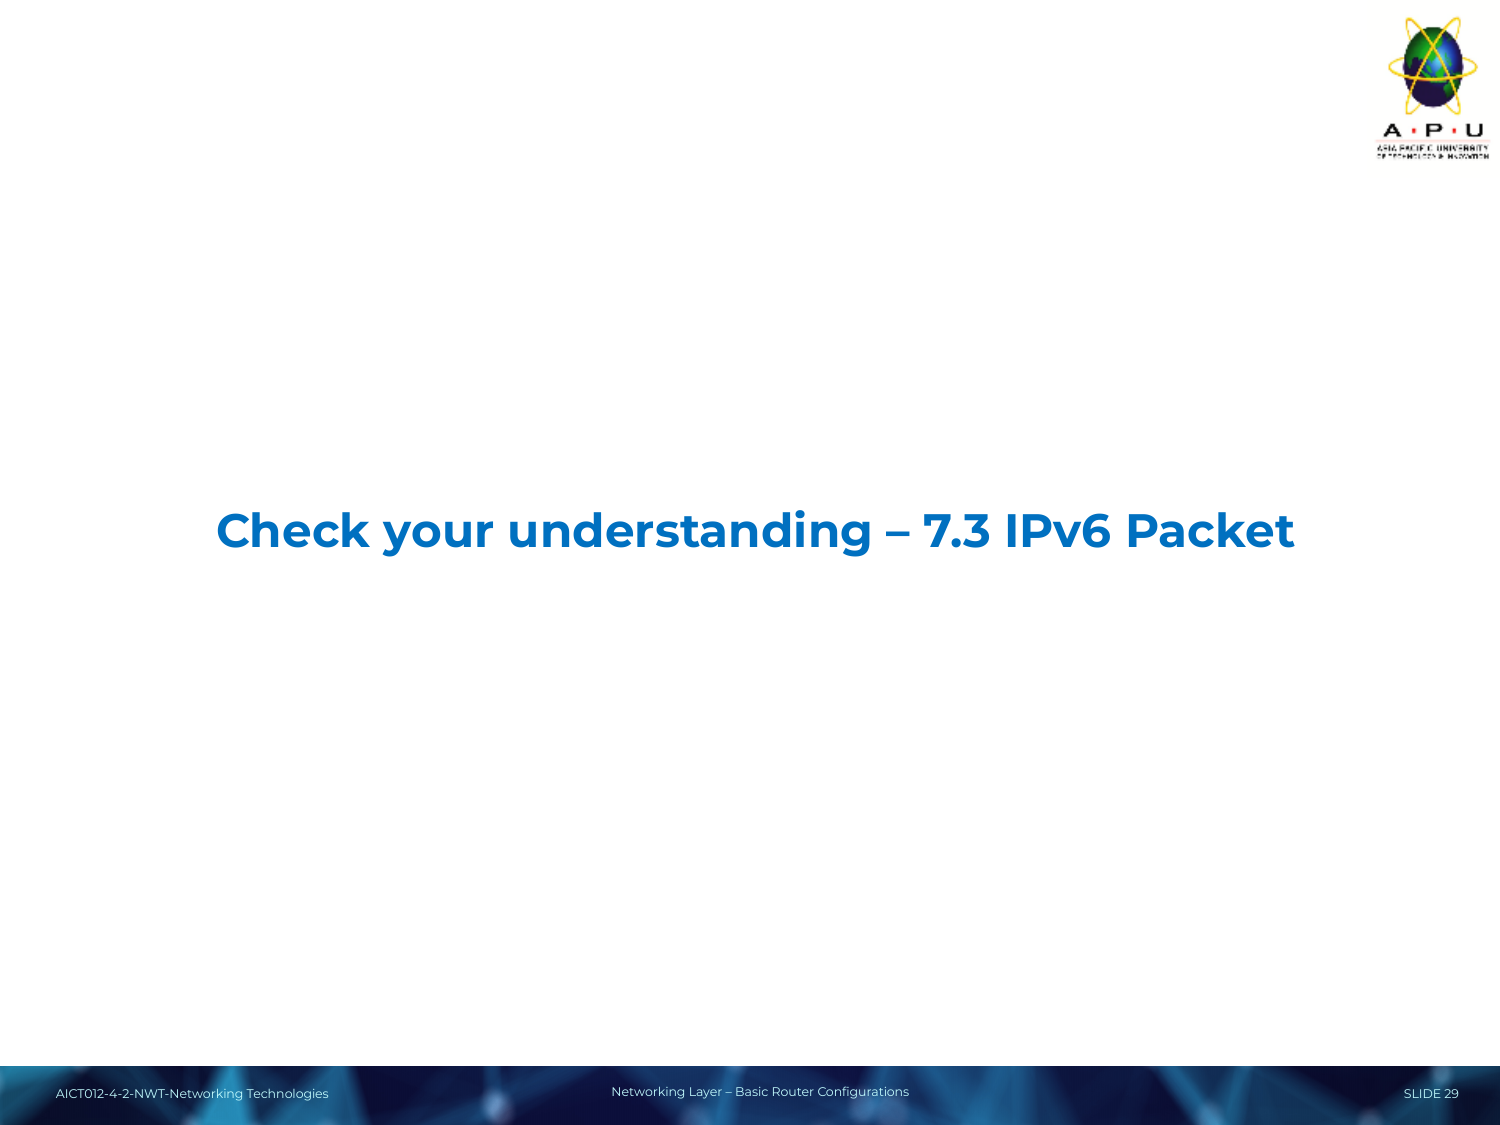

# Check your understanding – 7.3 IPv6 Packet